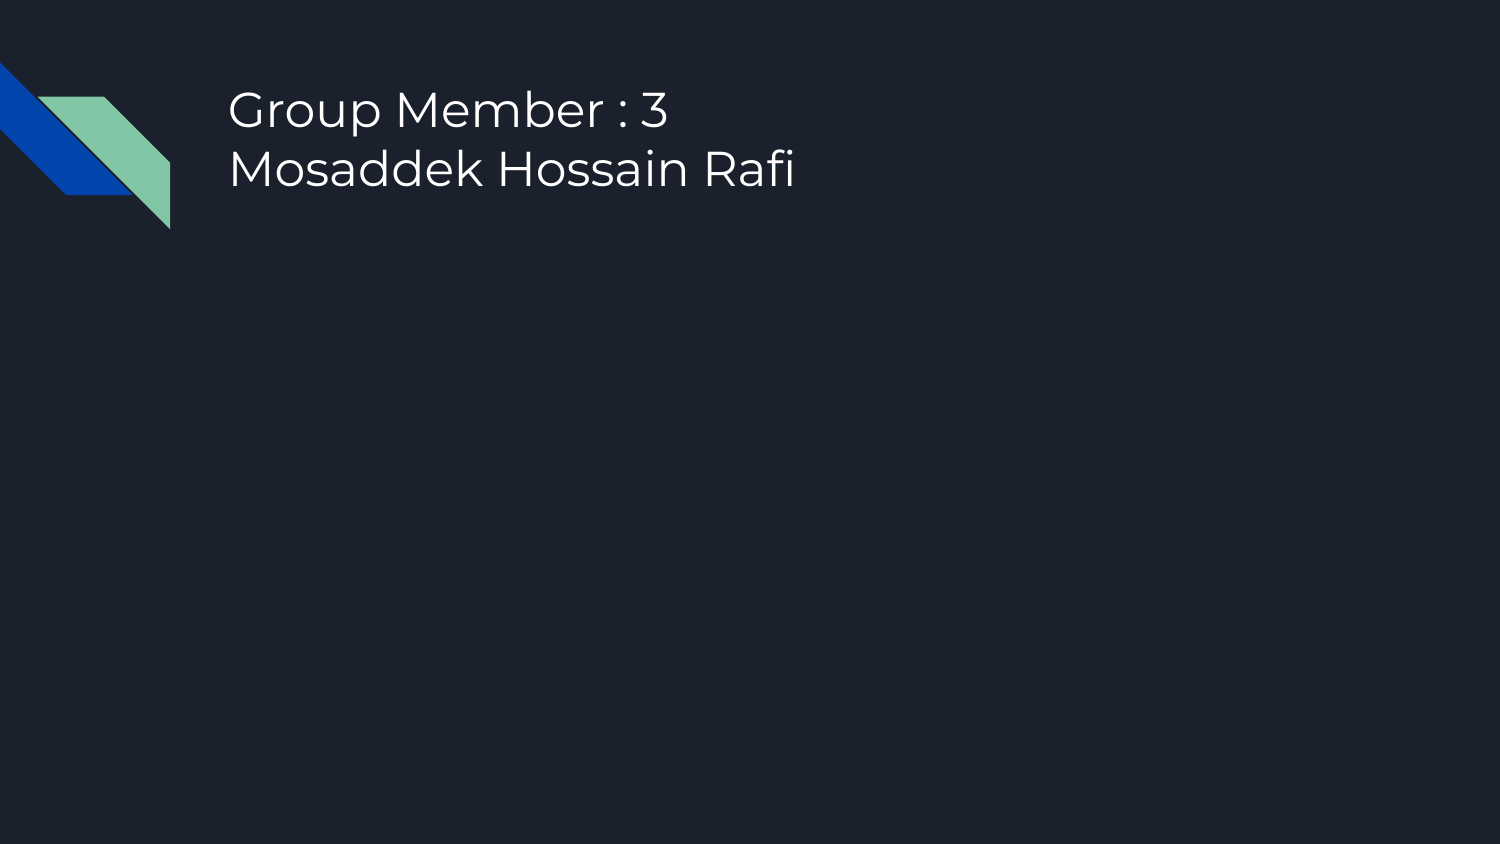

# Group Member : 3
Mosaddek Hossain Rafi